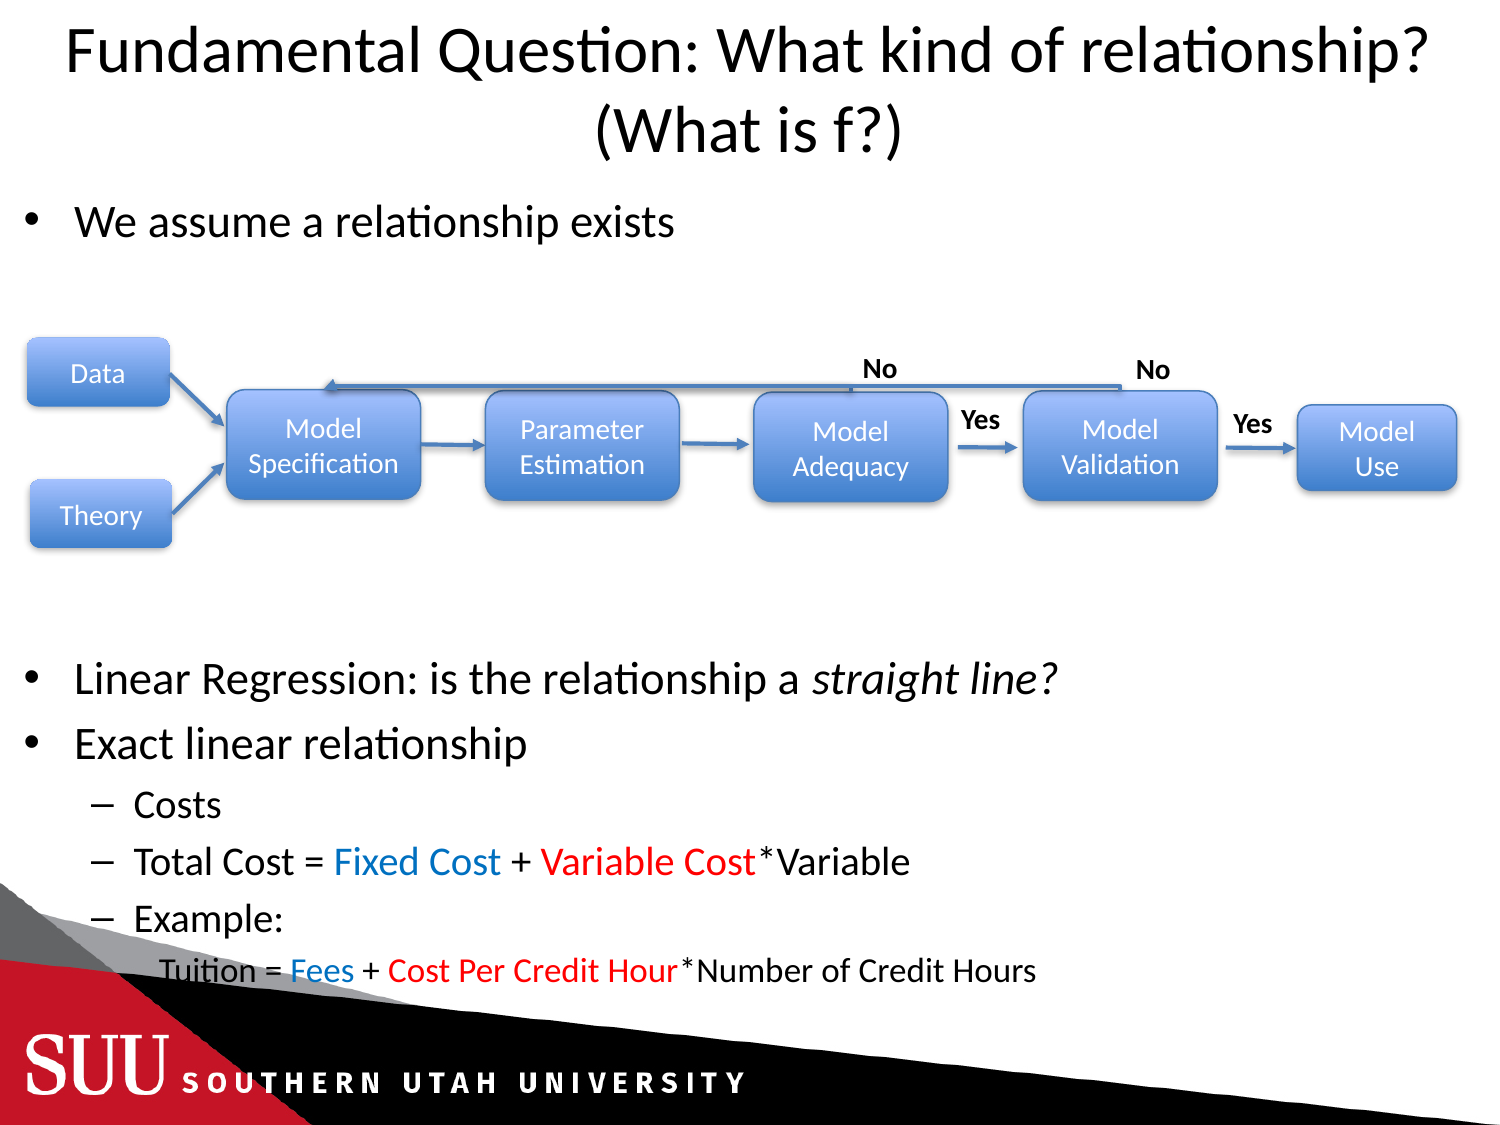

# Fundamental Question: What kind of relationship? (What is f?)
We assume a relationship exists

Linear Regression: is the relationship a straight line?
Exact linear relationship
Costs
Total Cost = Fixed Cost + Variable Cost*Variable
Example:
Tuition = Fees + Cost Per Credit Hour*Number of Credit Hours
Data
No
No
Model Specification
Parameter Estimation
Model Validation
Model Adequacy
Yes
Yes
Model Use
Theory